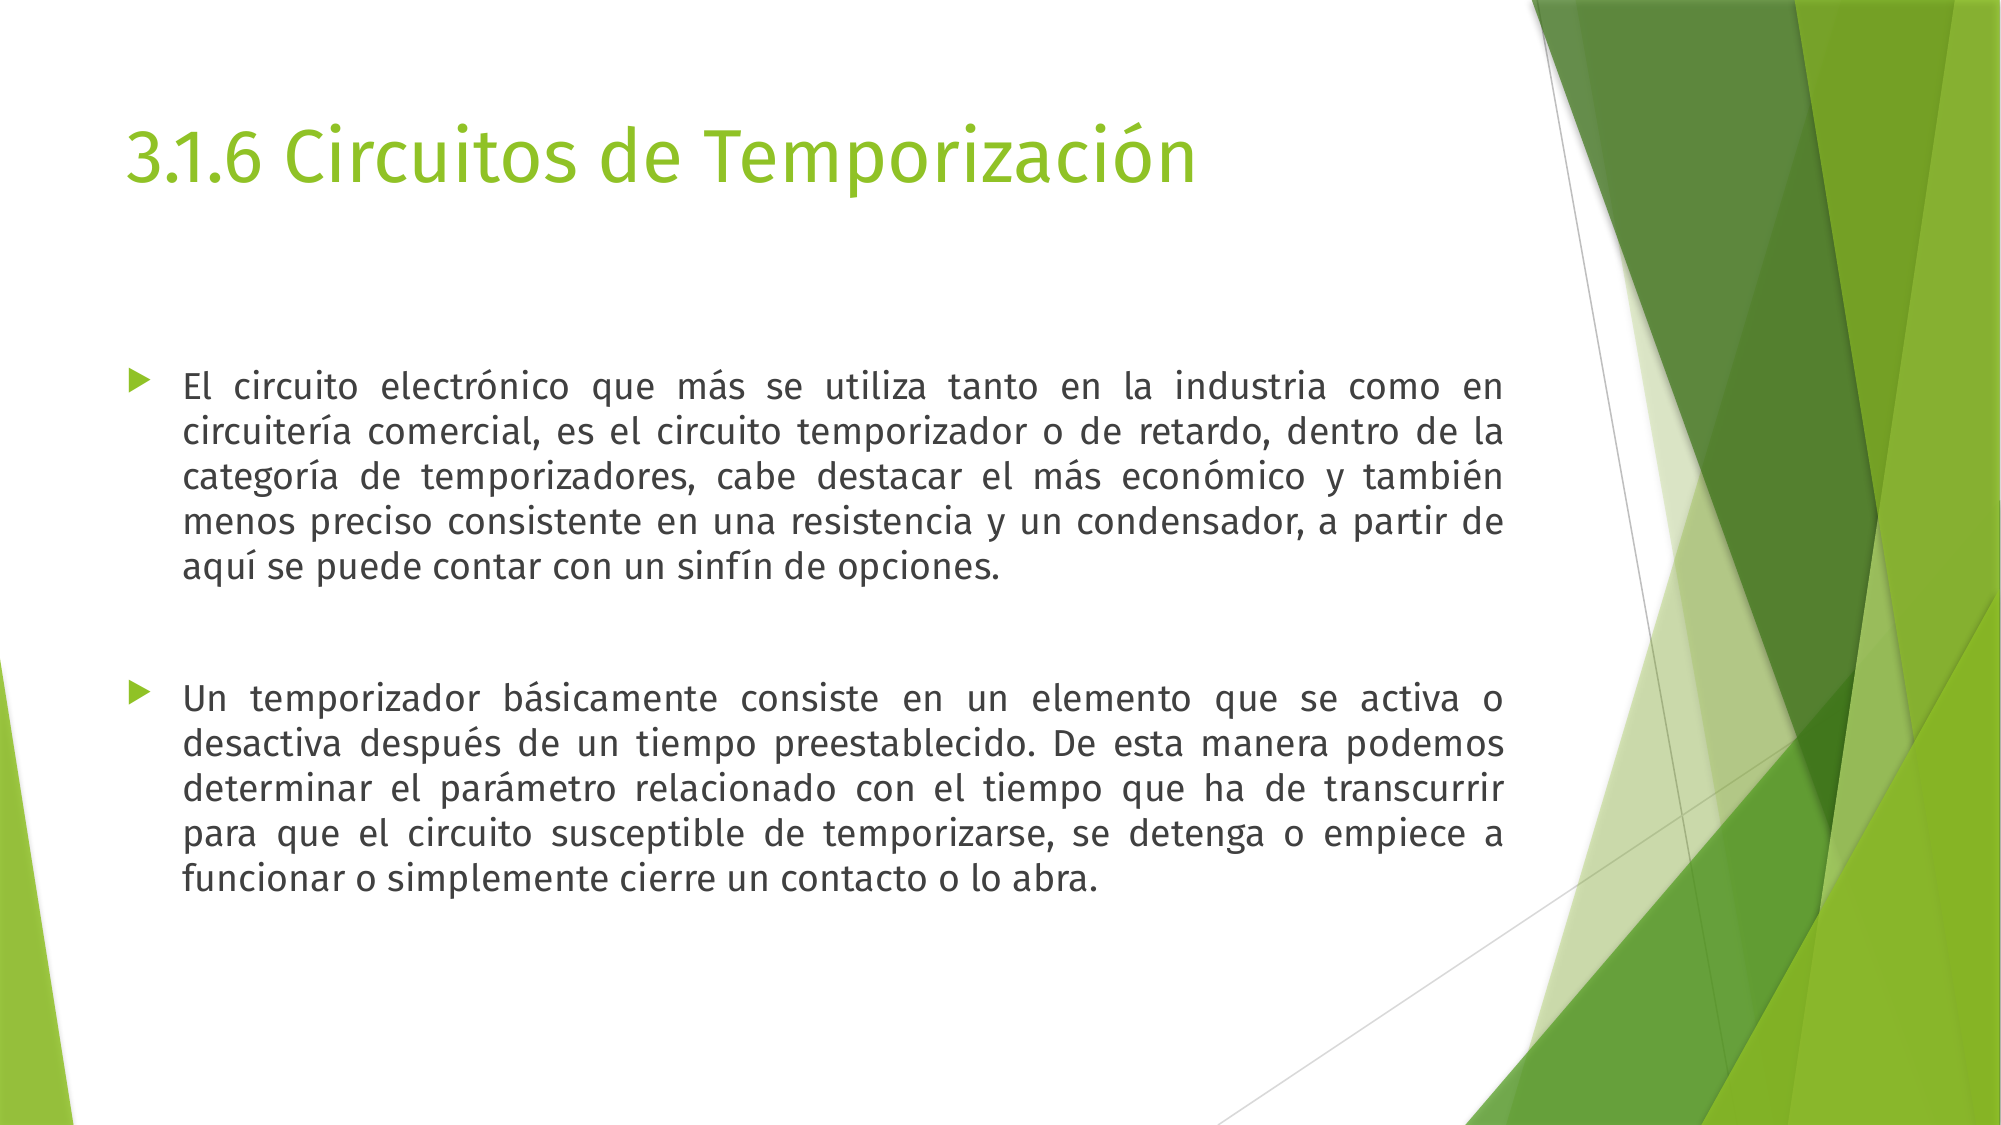

# 3.1.6 Circuitos de Temporización
El circuito electrónico que más se utiliza tanto en la industria como en circuitería comercial, es el circuito temporizador o de retardo, dentro de la categoría de temporizadores, cabe destacar el más económico y también menos preciso consistente en una resistencia y un condensador, a partir de aquí se puede contar con un sinfín de opciones.

Un temporizador básicamente consiste en un elemento que se activa o desactiva después de un tiempo preestablecido. De esta manera podemos determinar el parámetro relacionado con el tiempo que ha de transcurrir para que el circuito susceptible de temporizarse, se detenga o empiece a funcionar o simplemente cierre un contacto o lo abra.